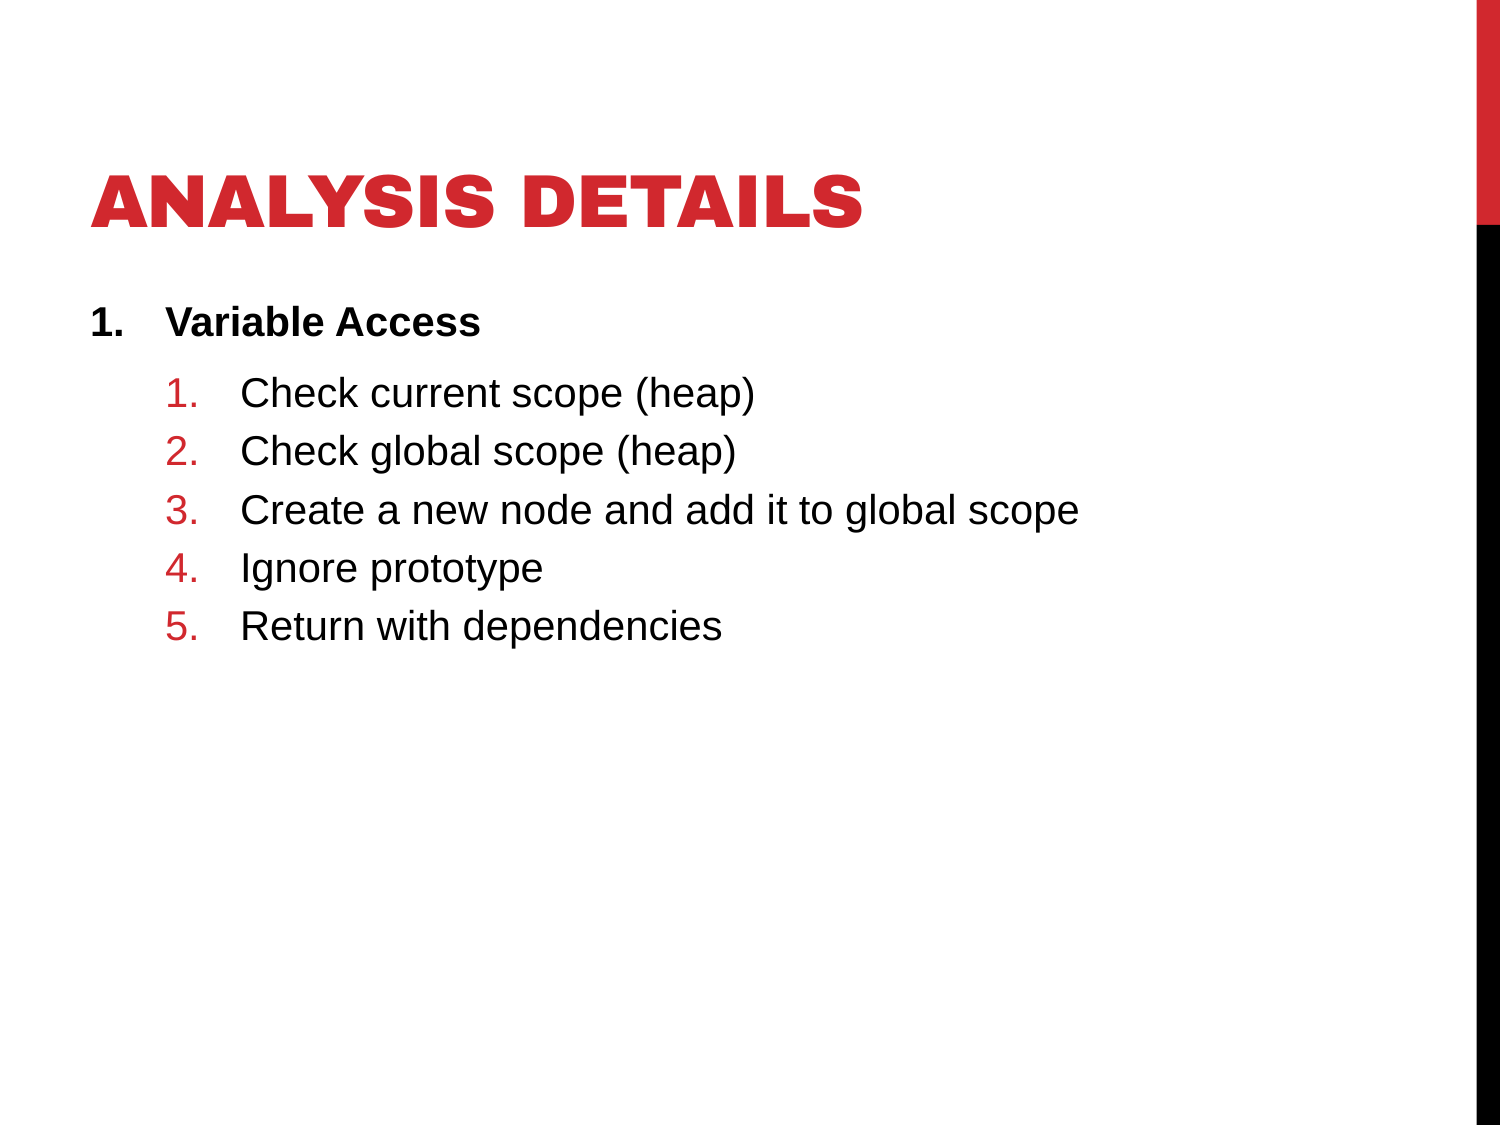

# Analysis Details
Variable Access
Check current scope (heap)
Check global scope (heap)
Create a new node and add it to global scope
Ignore prototype
Return with dependencies